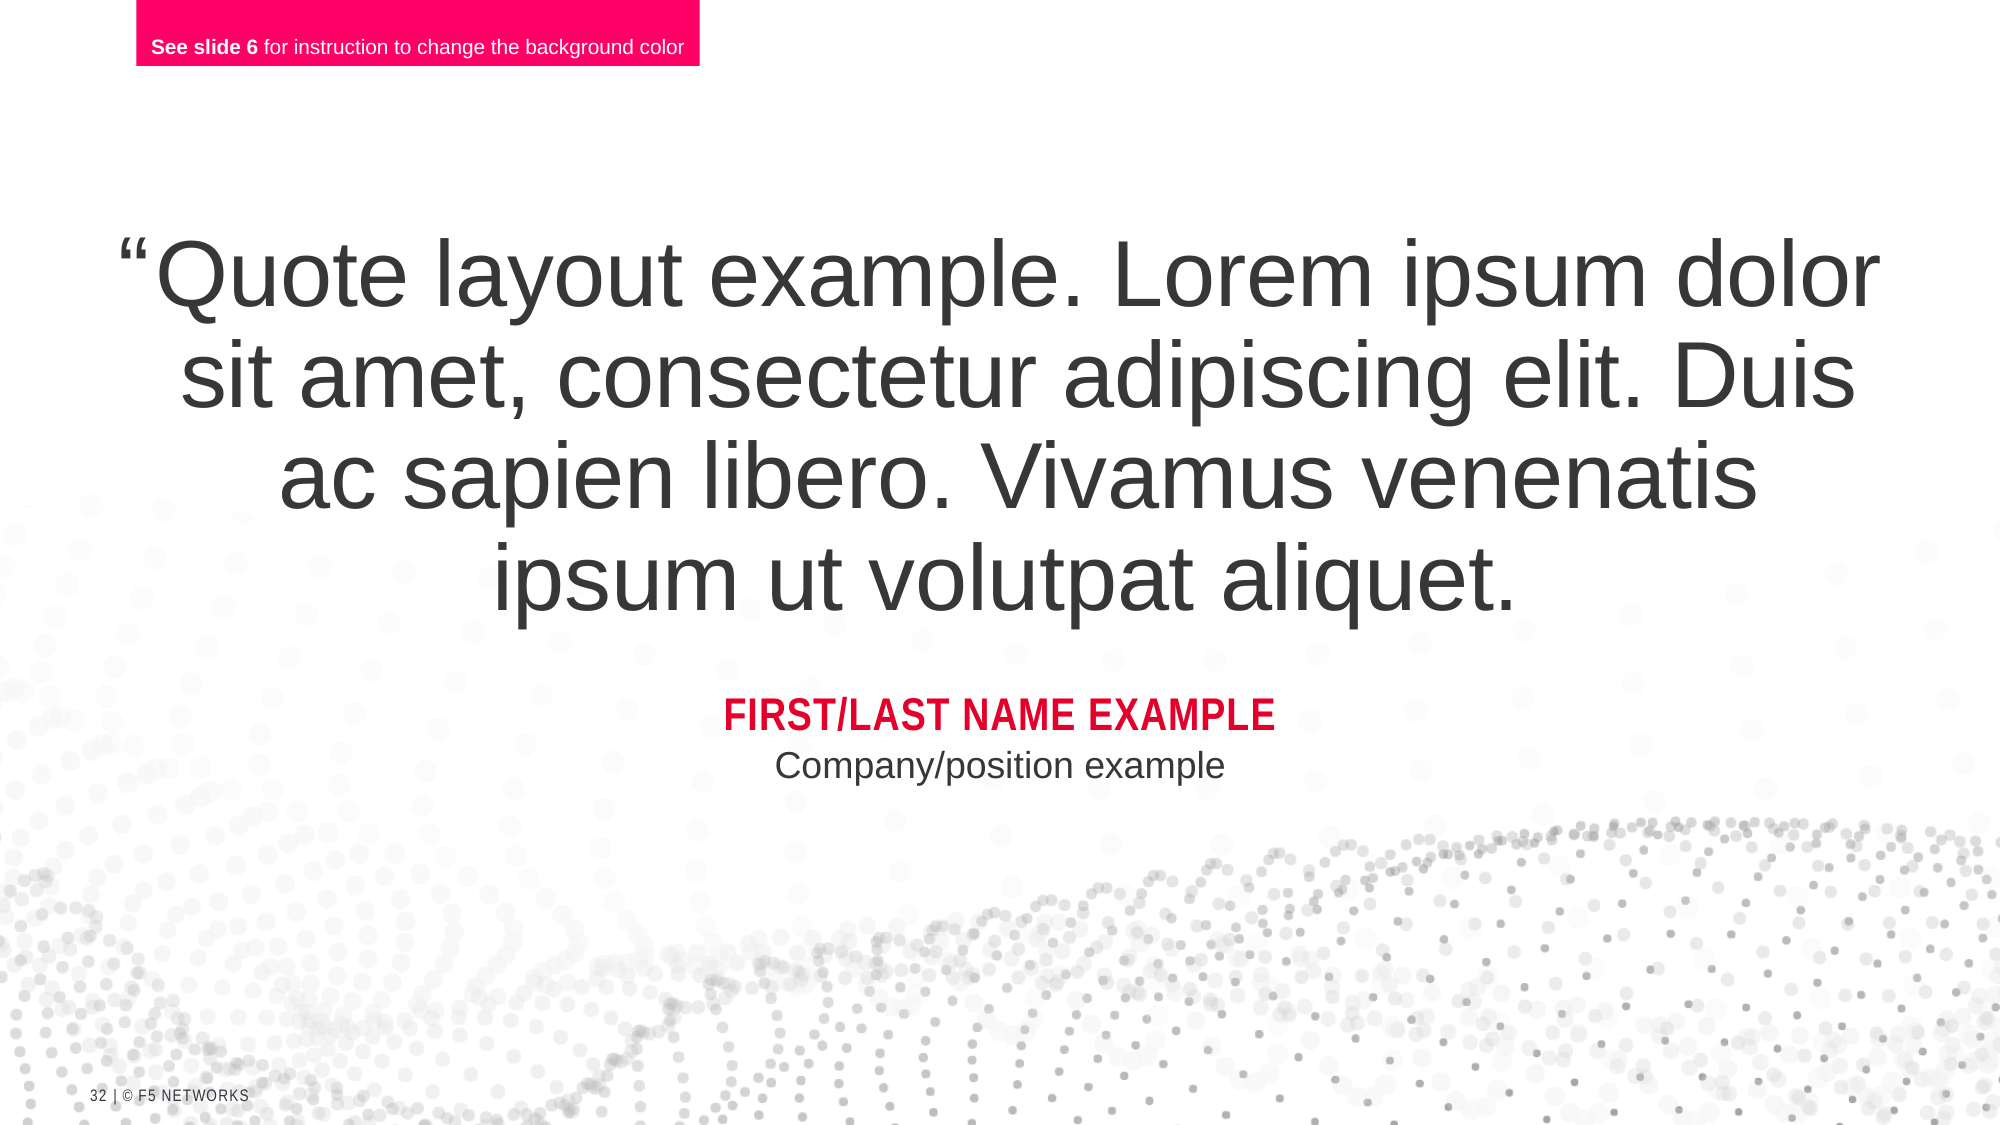

See slide 6 for instruction to change the background color
Quote layout example. Lorem ipsum dolor sit amet, consectetur adipiscing elit. Duis ac sapien libero. Vivamus venenatis ipsum ut volutpat aliquet.
First/Last Name Example
Company/position example